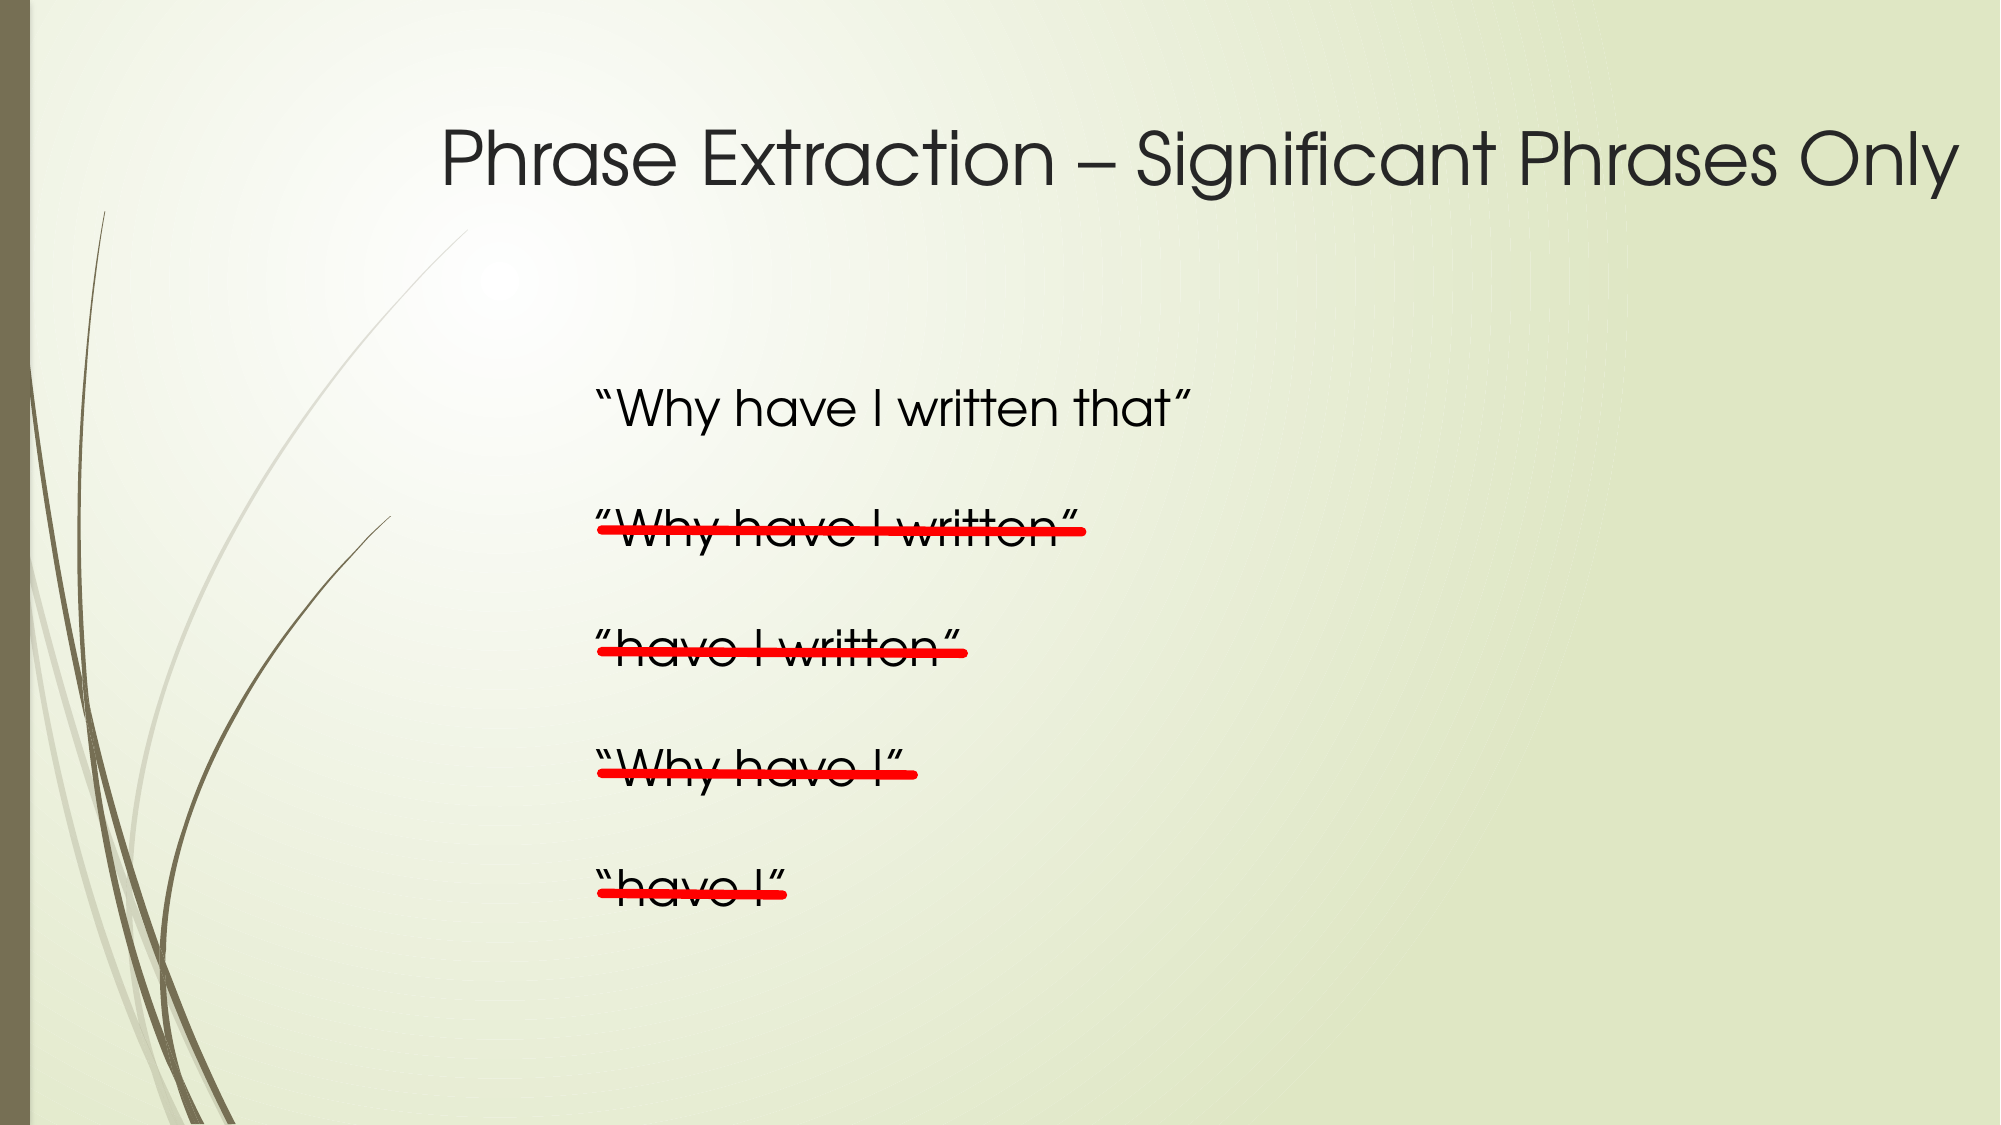

# Phrase Extraction – Significant Phrases Only
“Why have I written that”

”Why have I written”

”have I written”

“Why have I”

“have I”